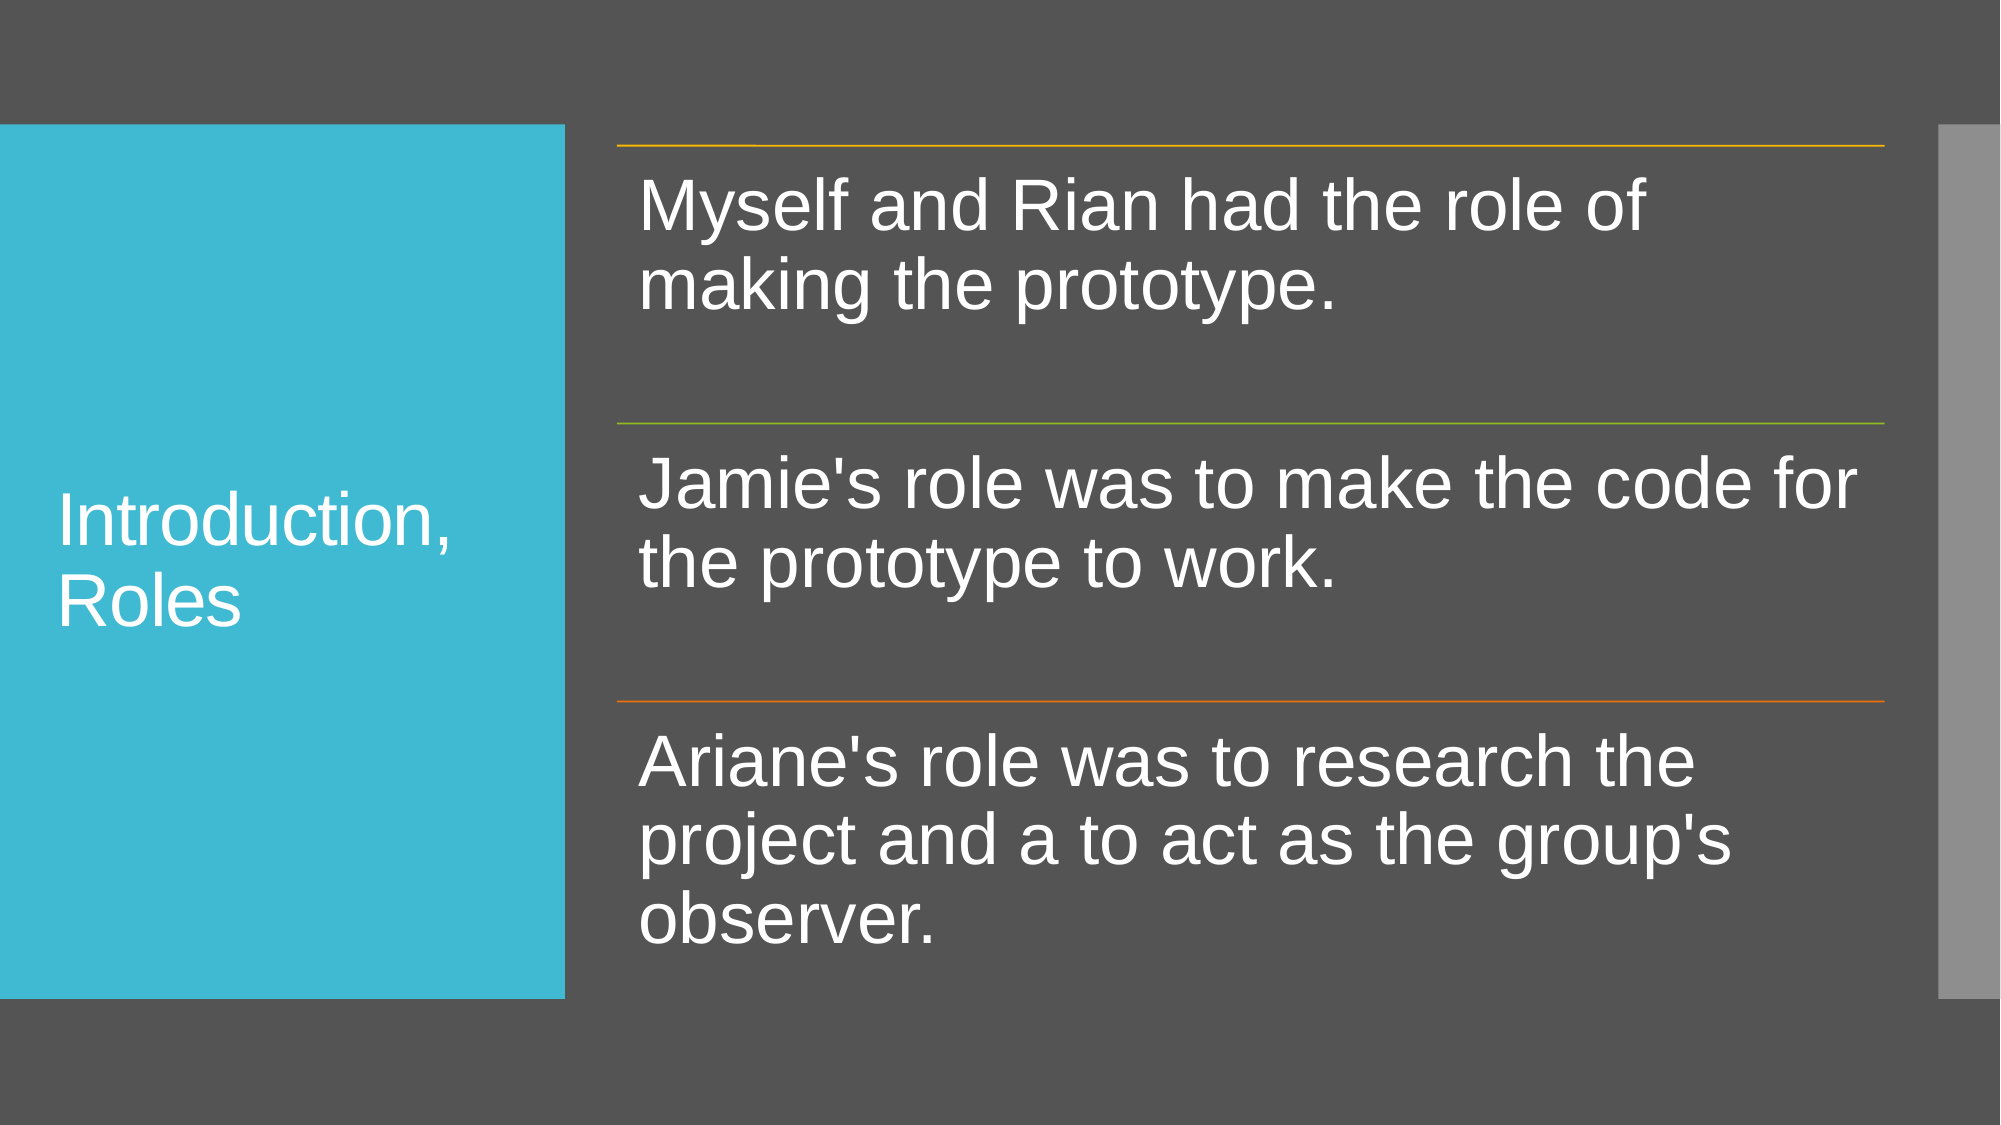

Myself and Rian had the role of making the prototype.
Jamie's role was to make the code for the prototype to work.
Ariane's role was to research the project and a to act as the group's observer.
# Introduction, Roles